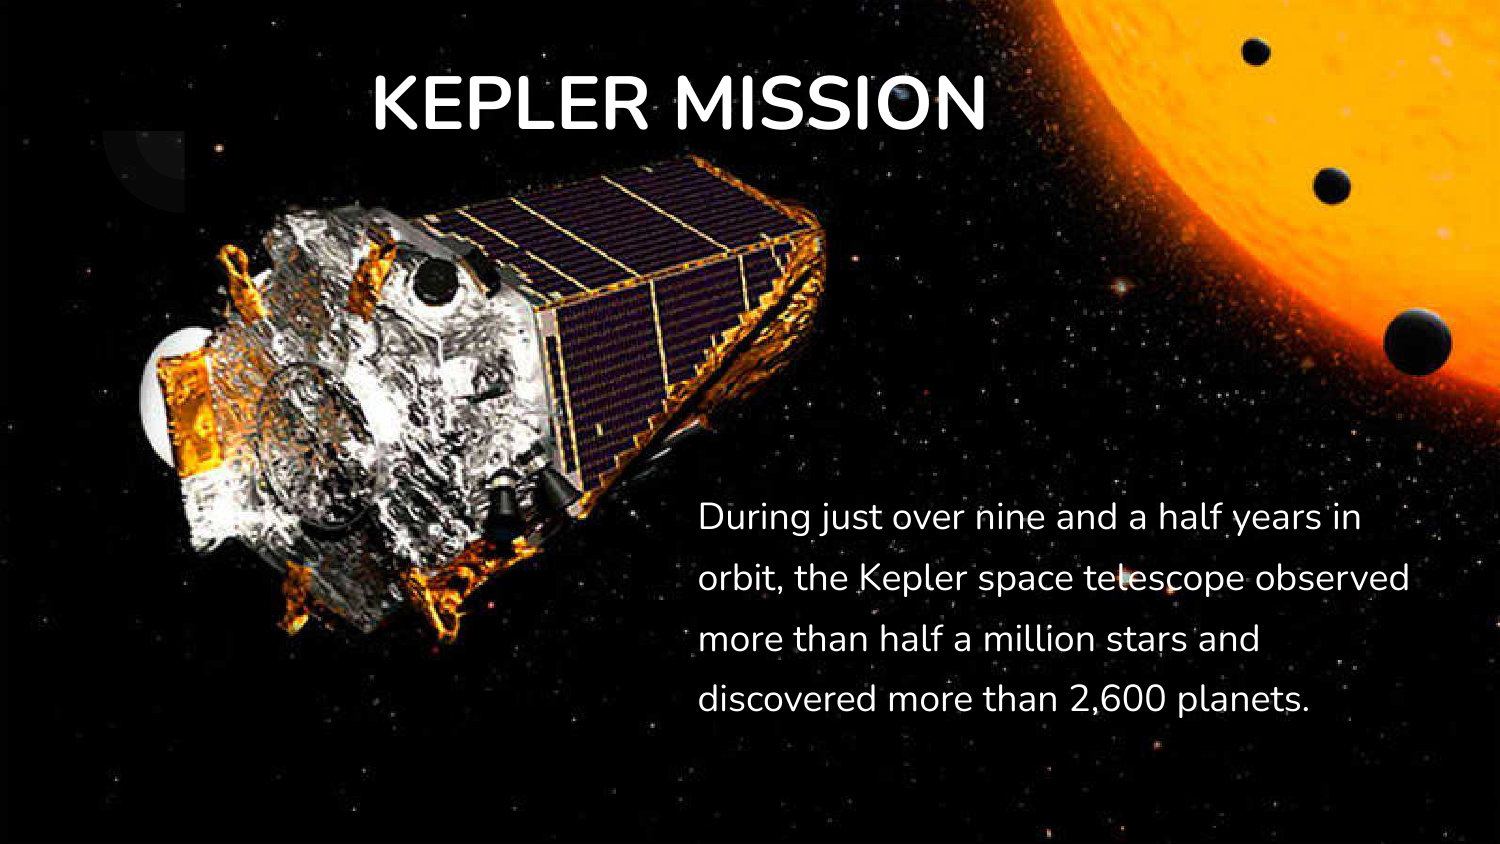

# KEPLER MISSION

During just over nine and a half years in orbit, the Kepler space telescope observed more than half a million stars and discovered more than 2,600 planets.